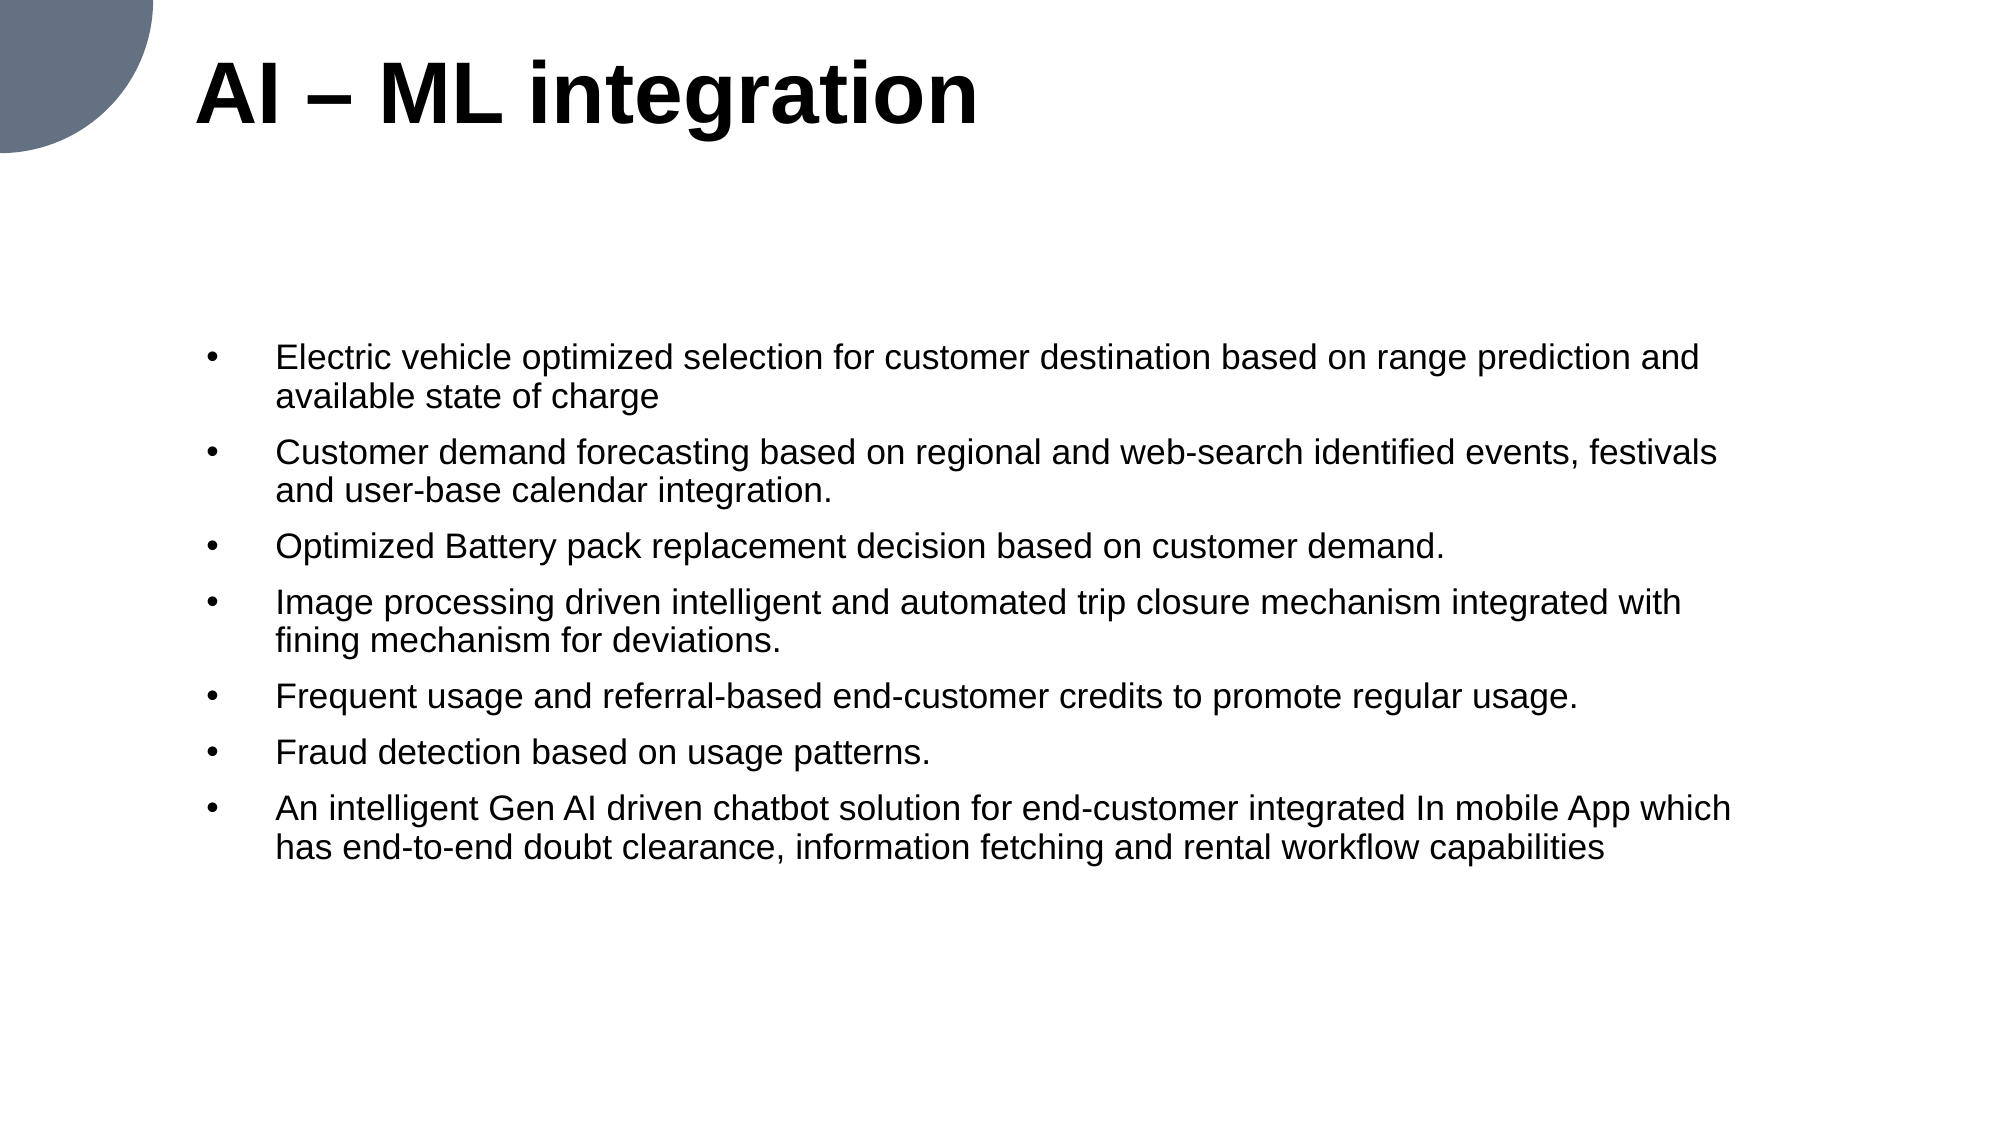

# AI – ML integration
Electric vehicle optimized selection for customer destination based on range prediction and available state of charge
Customer demand forecasting based on regional and web-search identified events, festivals and user-base calendar integration.
Optimized Battery pack replacement decision based on customer demand.
Image processing driven intelligent and automated trip closure mechanism integrated with fining mechanism for deviations.
Frequent usage and referral-based end-customer credits to promote regular usage.
Fraud detection based on usage patterns.
An intelligent Gen AI driven chatbot solution for end-customer integrated In mobile App which has end-to-end doubt clearance, information fetching and rental workflow capabilities